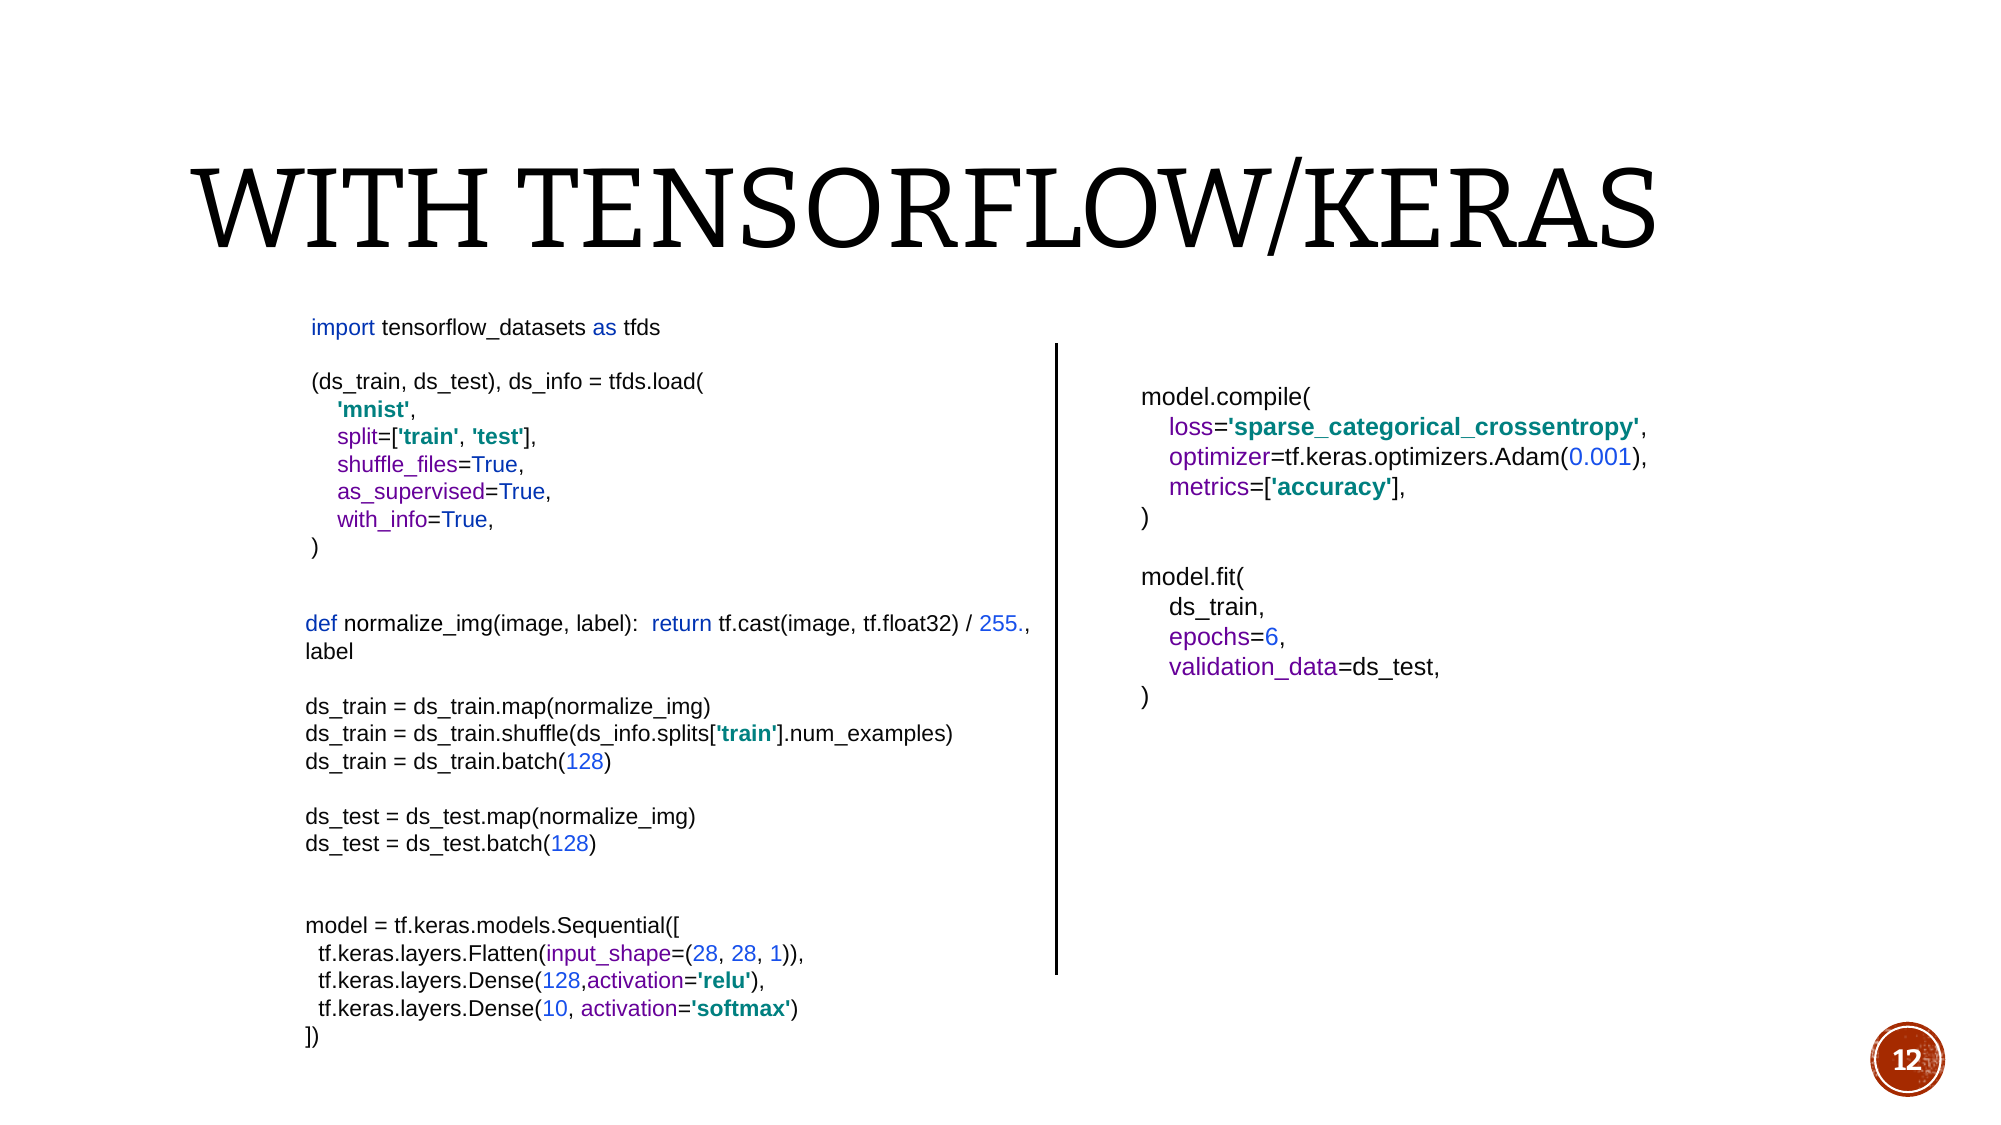

# With Tensorflow/KERAS
import tensorflow_datasets as tfds
(ds_train, ds_test), ds_info = tfds.load(
    'mnist',
    split=['train', 'test'],
    shuffle_files=True,
    as_supervised=True,
    with_info=True,
)

model.compile(
    loss='sparse_categorical_crossentropy',
    optimizer=tf.keras.optimizers.Adam(0.001),
    metrics=['accuracy'],
)
model.fit(
    ds_train,
    epochs=6,
    validation_data=ds_test,
)
def normalize_img(image, label):  return tf.cast(image, tf.float32) / 255., label
ds_train = ds_train.map(normalize_img)
ds_train = ds_train.shuffle(ds_info.splits['train'].num_examples)
ds_train = ds_train.batch(128)
ds_test = ds_test.map(normalize_img)
ds_test = ds_test.batch(128)
model = tf.keras.models.Sequential([
  tf.keras.layers.Flatten(input_shape=(28, 28, 1)),
  tf.keras.layers.Dense(128,activation='relu'),
  tf.keras.layers.Dense(10, activation='softmax')
])

12